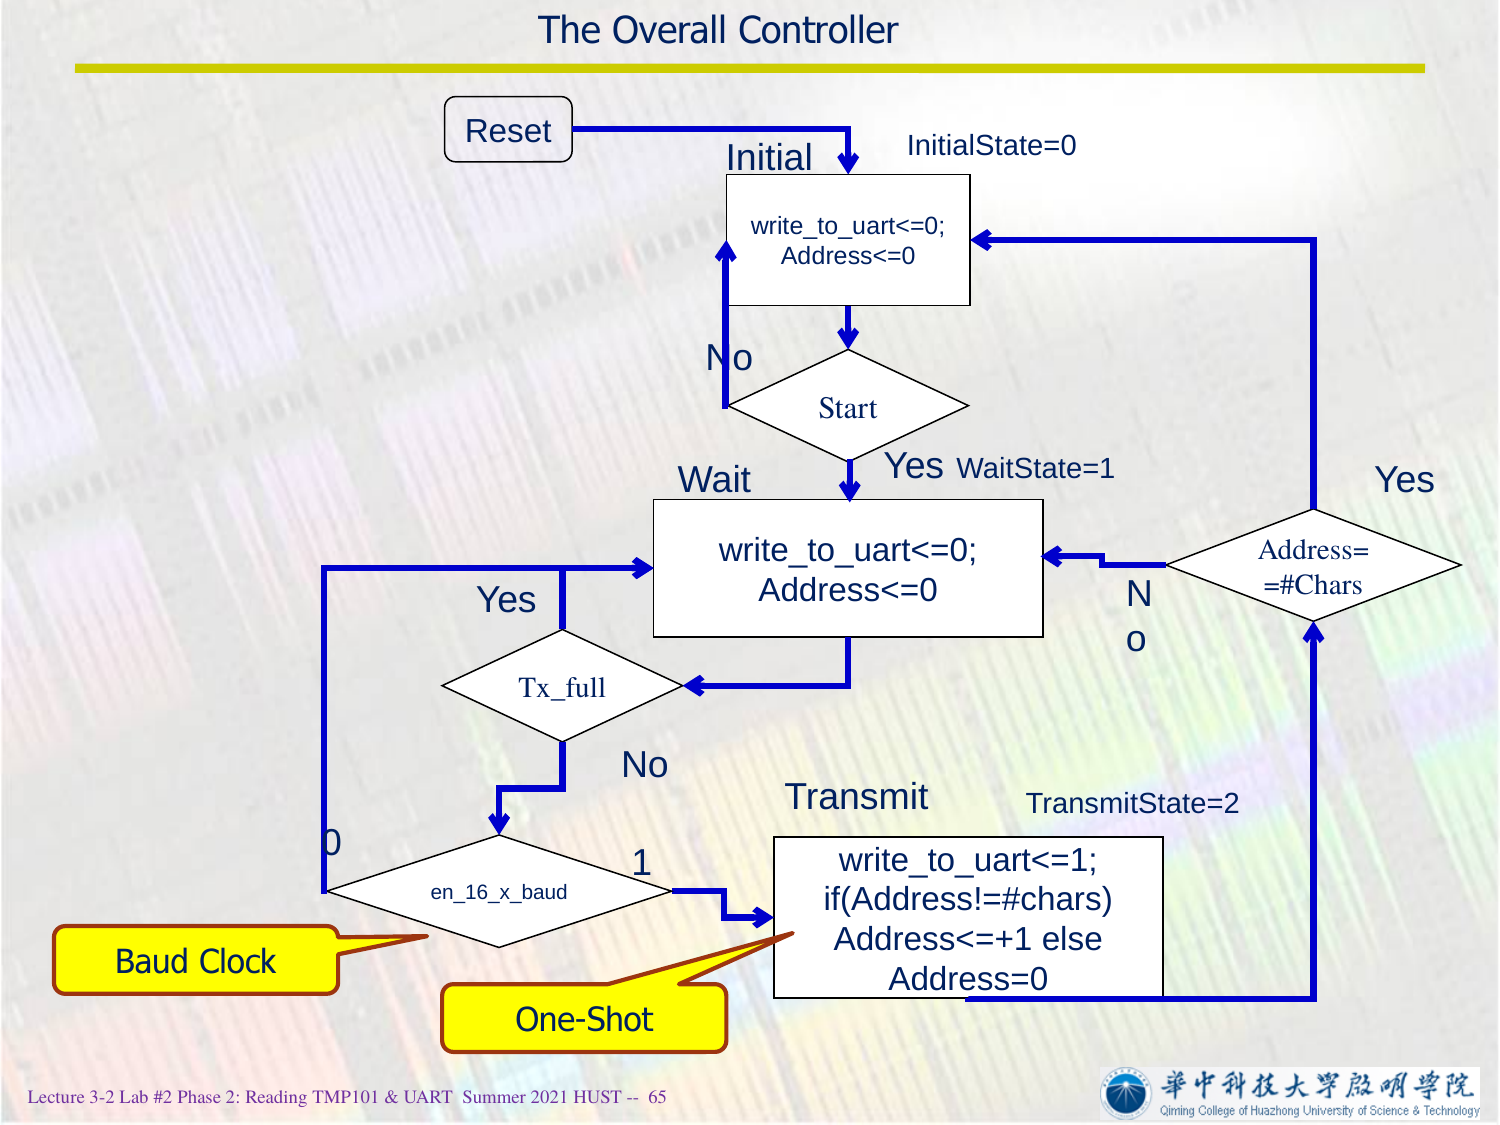

# The Overall Controller
Reset
InitialState=0
Initial
write_to_uart<=0; Address<=0
No
Start
Yes
WaitState=1
Yes
Wait
write_to_uart<=0; Address<=0
Address==#Chars
Yes
No
Tx_full
No
Transmit
TransmitState=2
0
en_16_x_baud
write_to_uart<=1; if(Address!=#chars) Address<=+1 else Address=0
1
Baud Clock
One-Shot